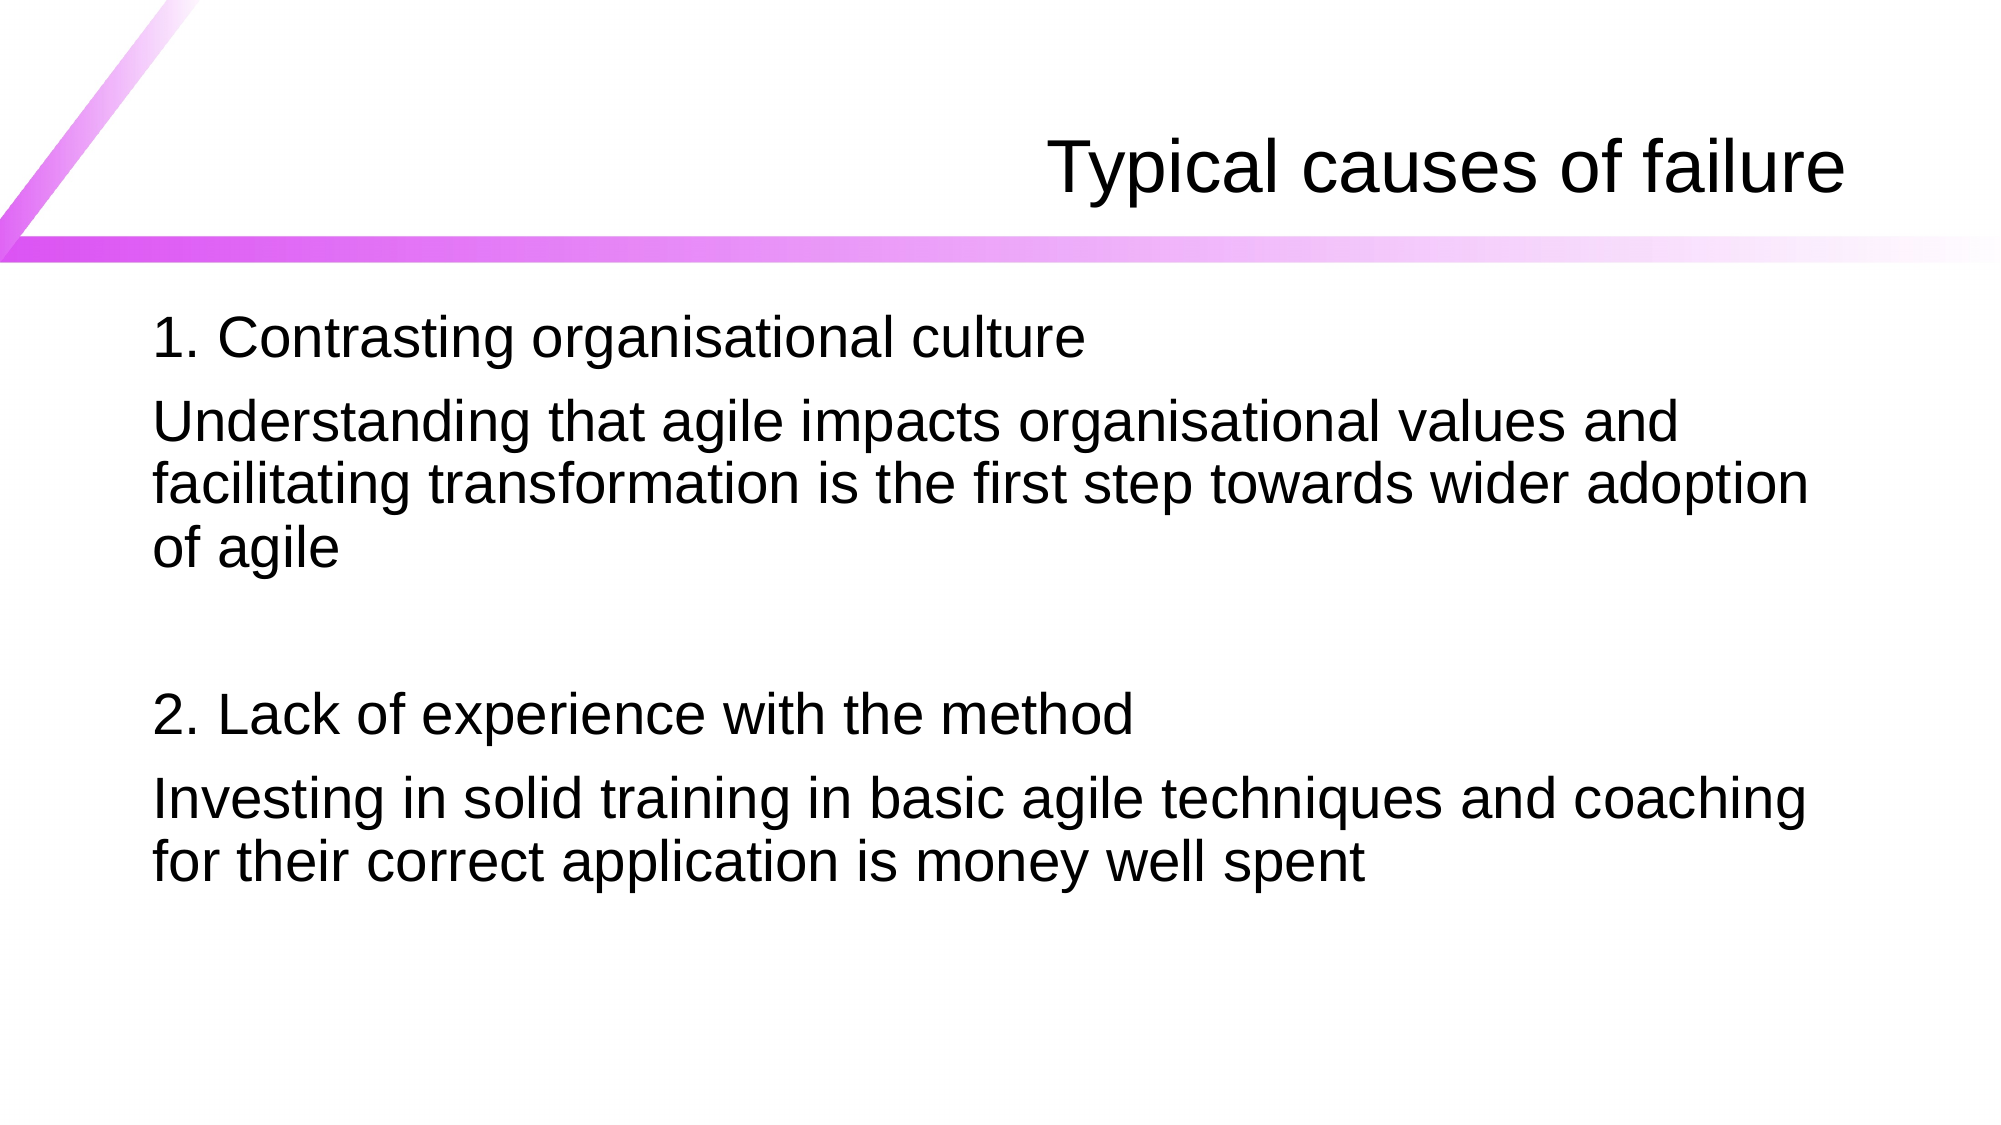

# Typical causes of failure
1. Contrasting organisational culture
Understanding that agile impacts organisational values and facilitating transformation is the first step towards wider adoption of agile

2. Lack of experience with the method
Investing in solid training in basic agile techniques and coaching for their correct application is money well spent